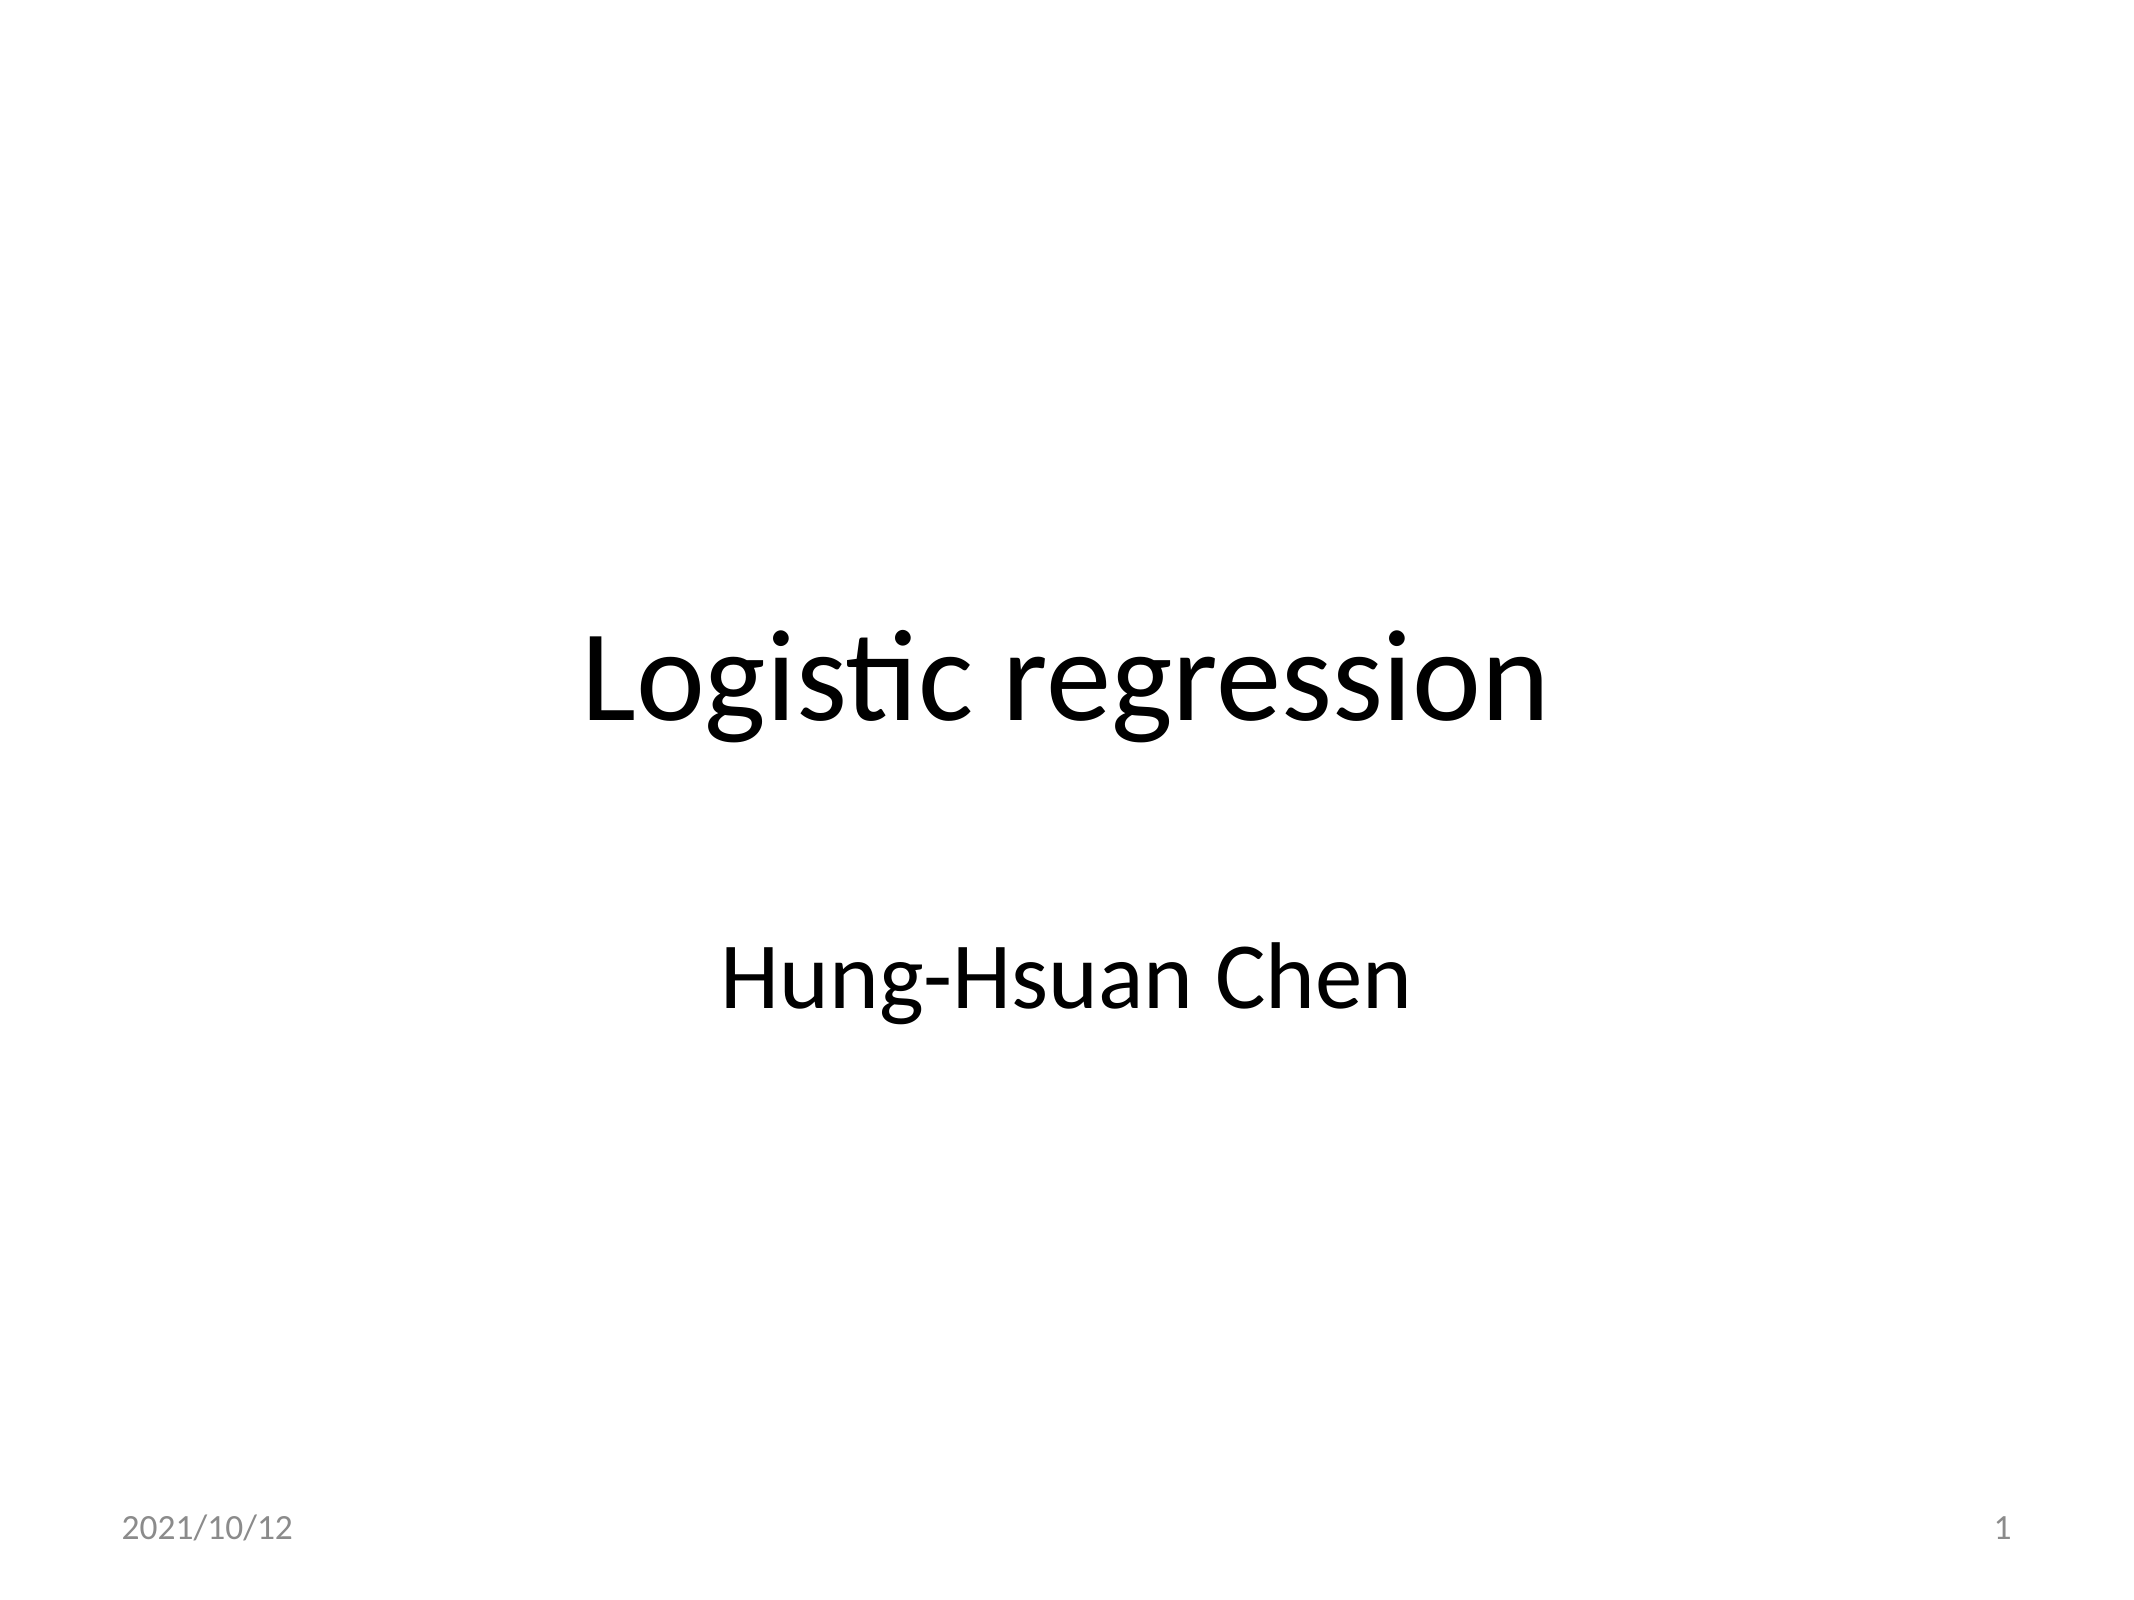

# Logistic regression
Hung-Hsuan Chen
2021/10/12
1